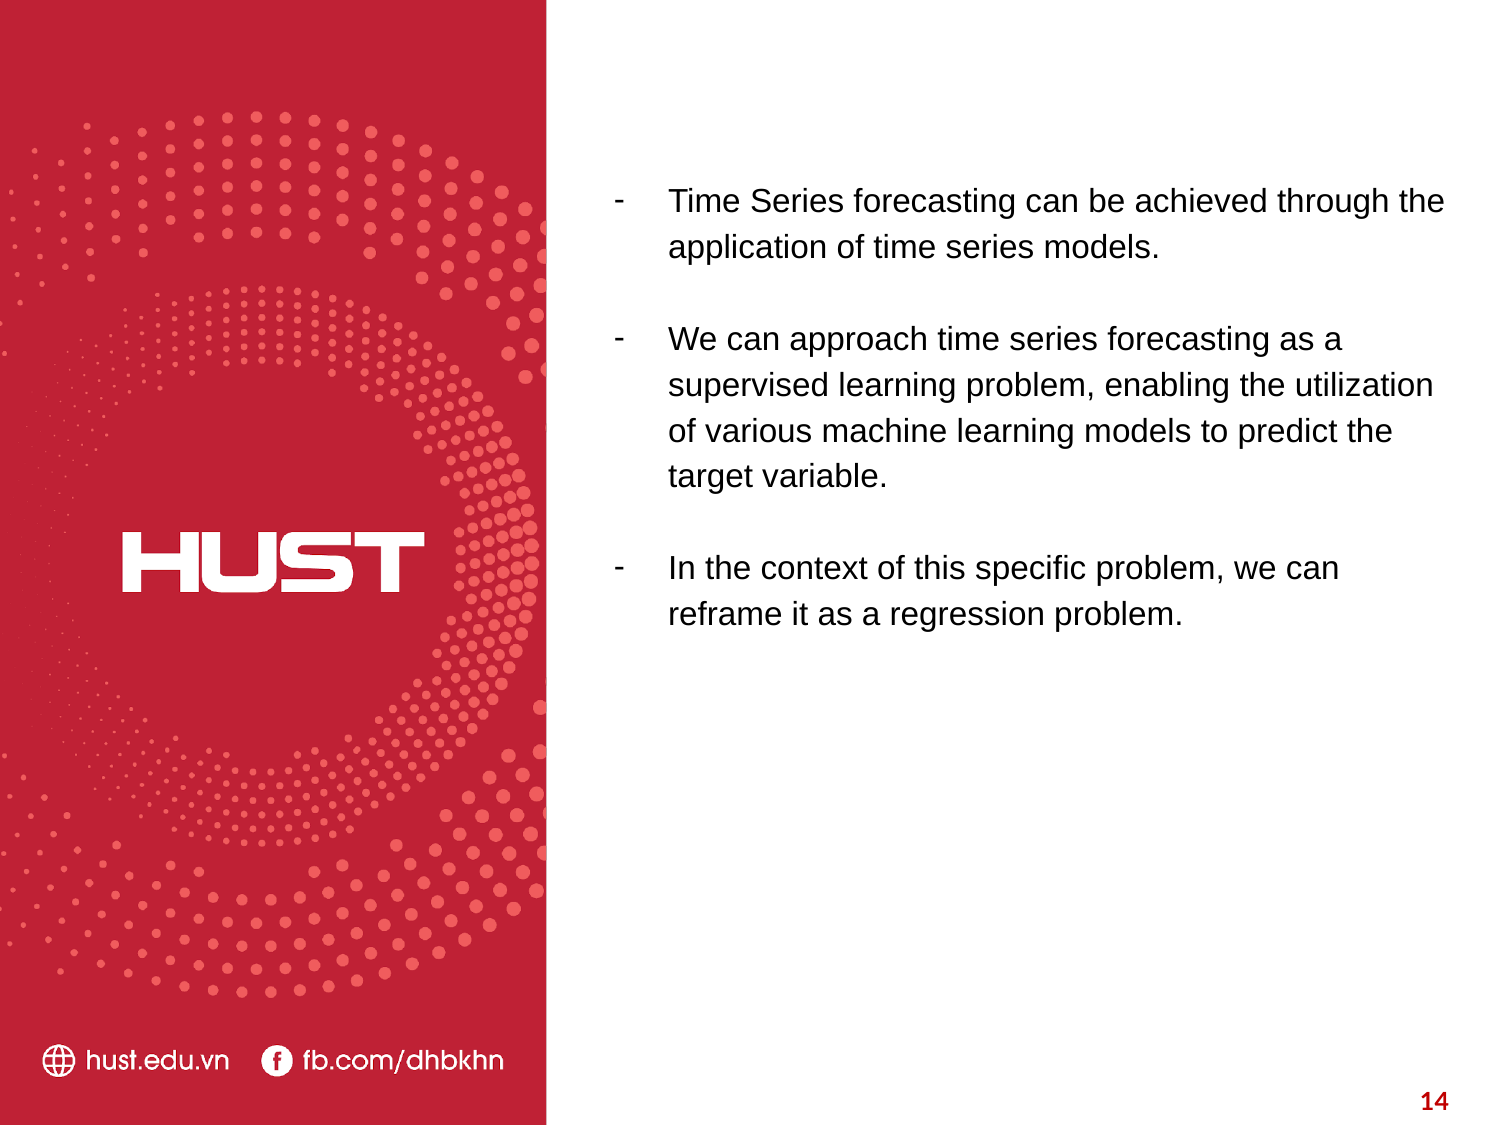

Time Series forecasting can be achieved through the application of time series models.

We can approach time series forecasting as a supervised learning problem, enabling the utilization of various machine learning models to predict the target variable.

In the context of this specific problem, we can reframe it as a regression problem.
14